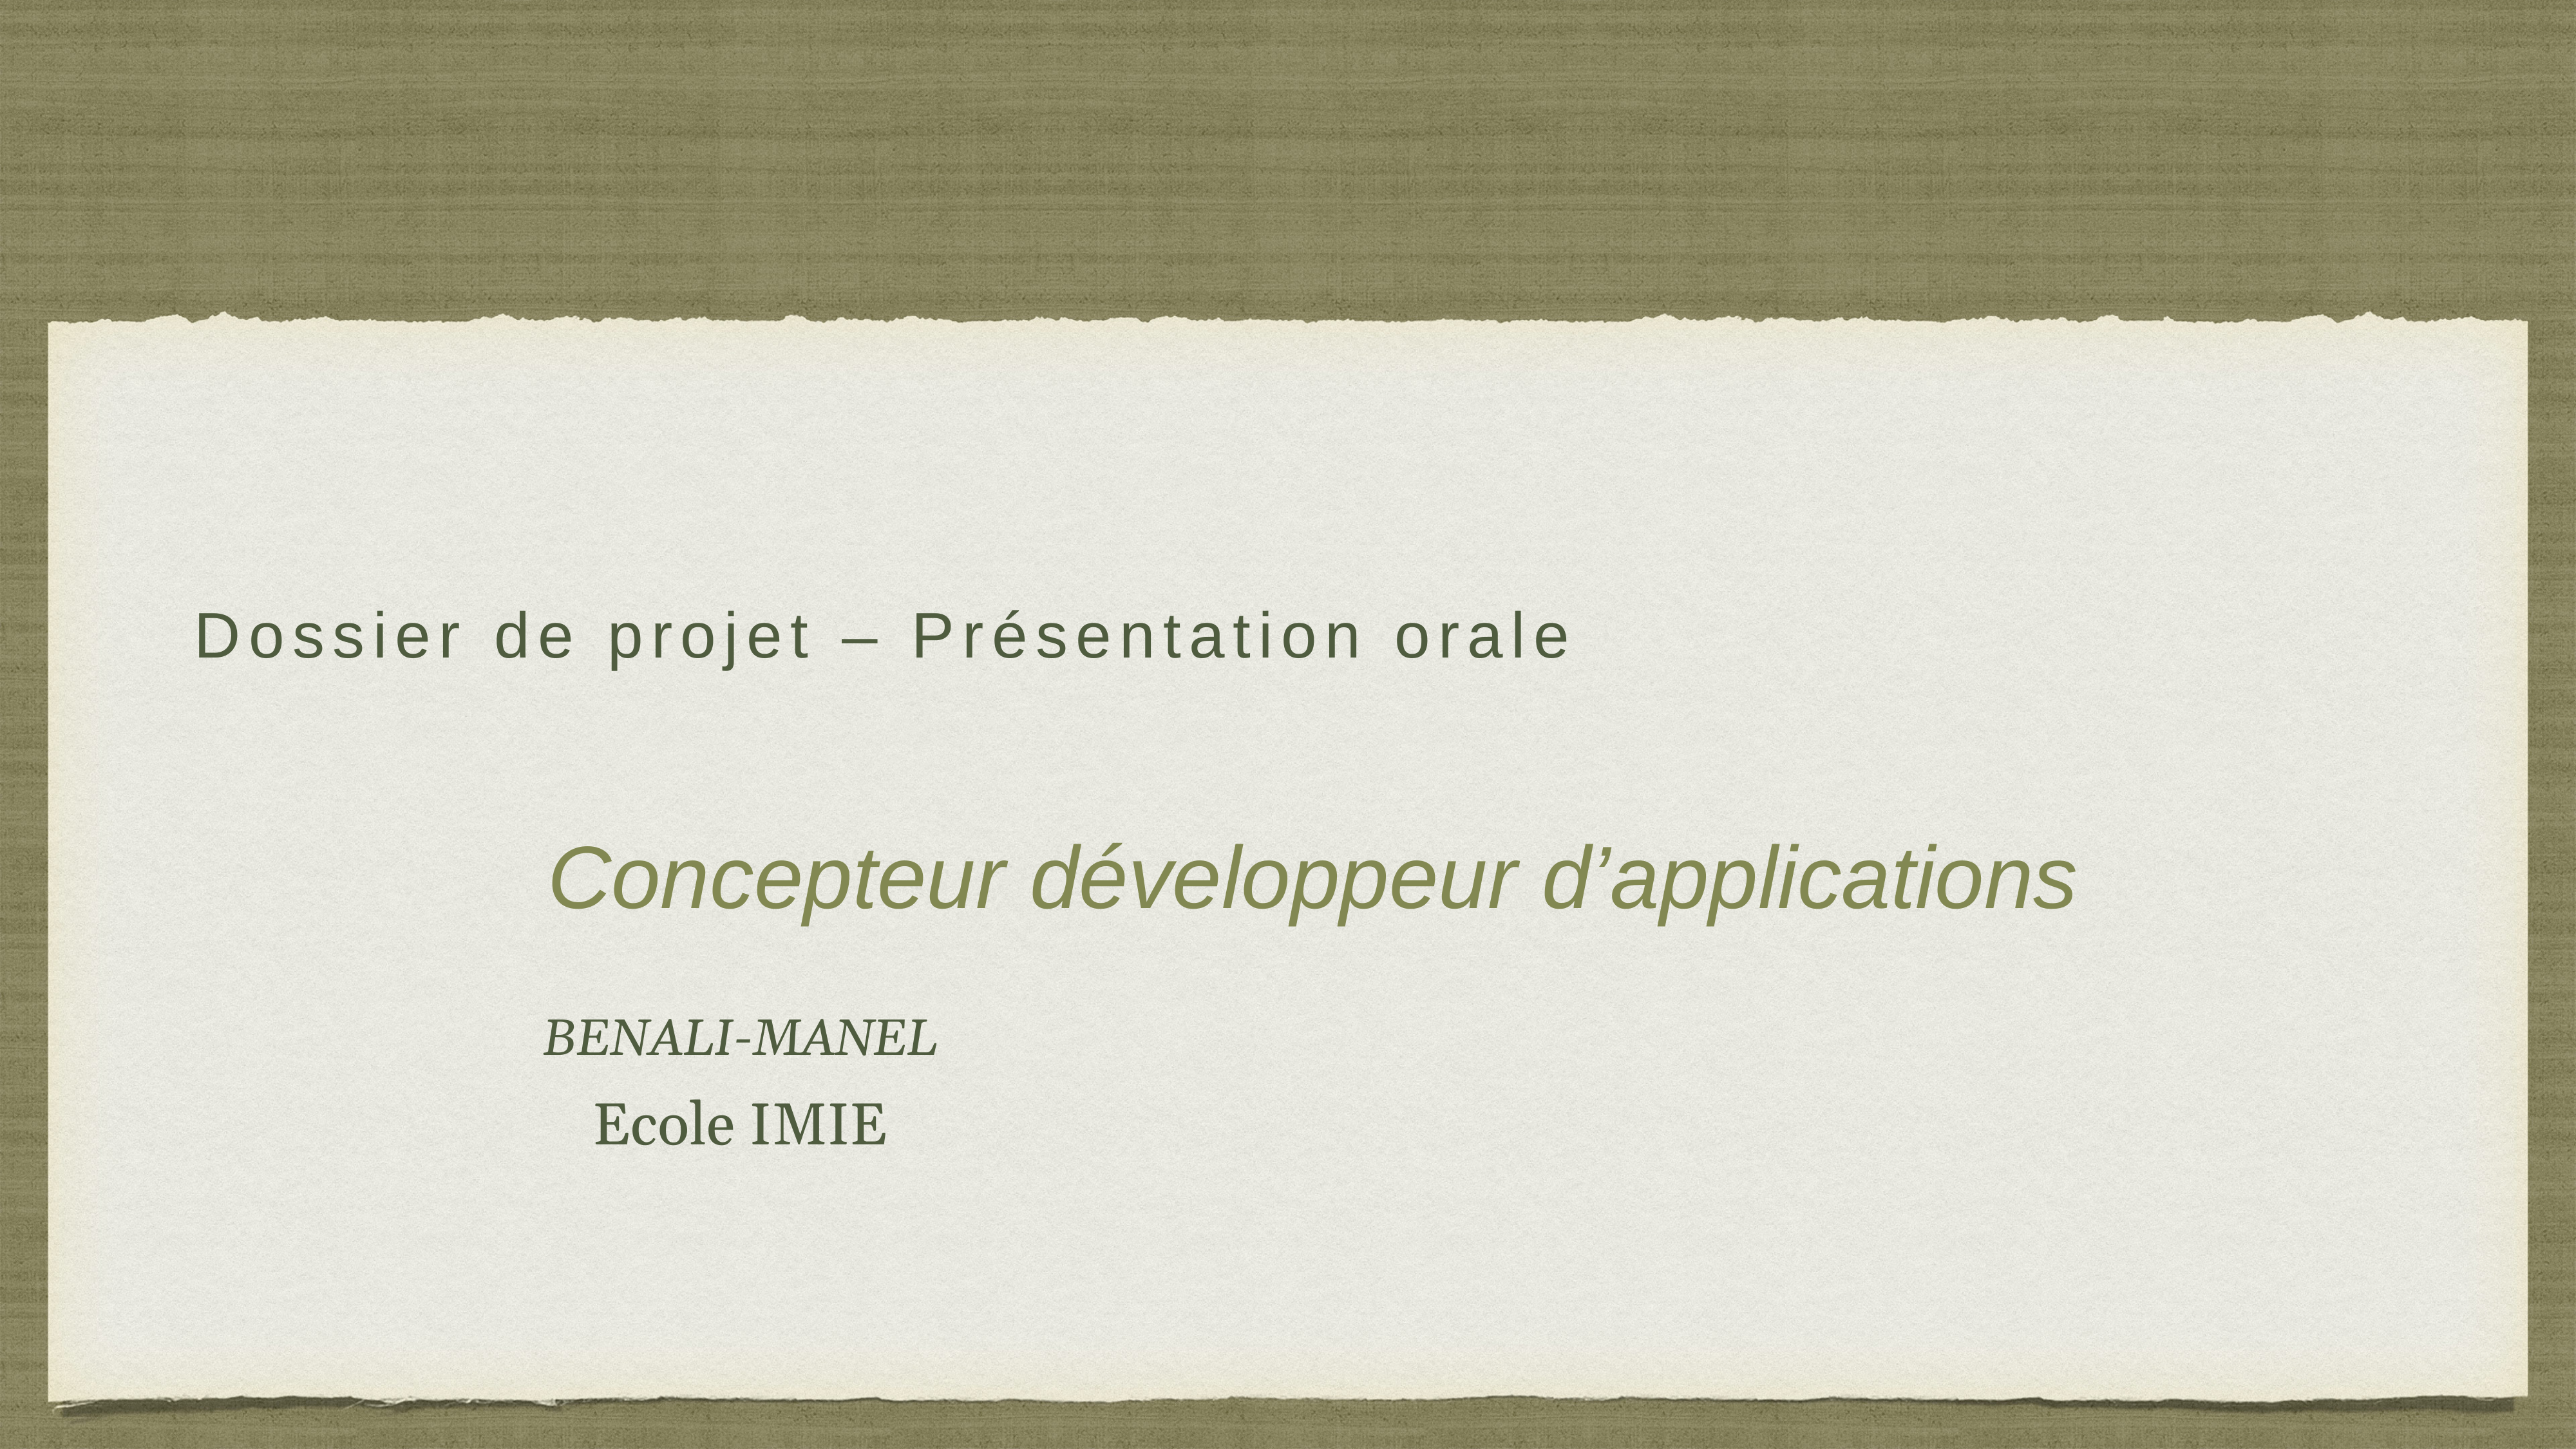

# Manel’s beauty
Dossier de projet – Présentation orale

Concepteur développeur d’applications
BENALI-MANEL
Ecole IMIE